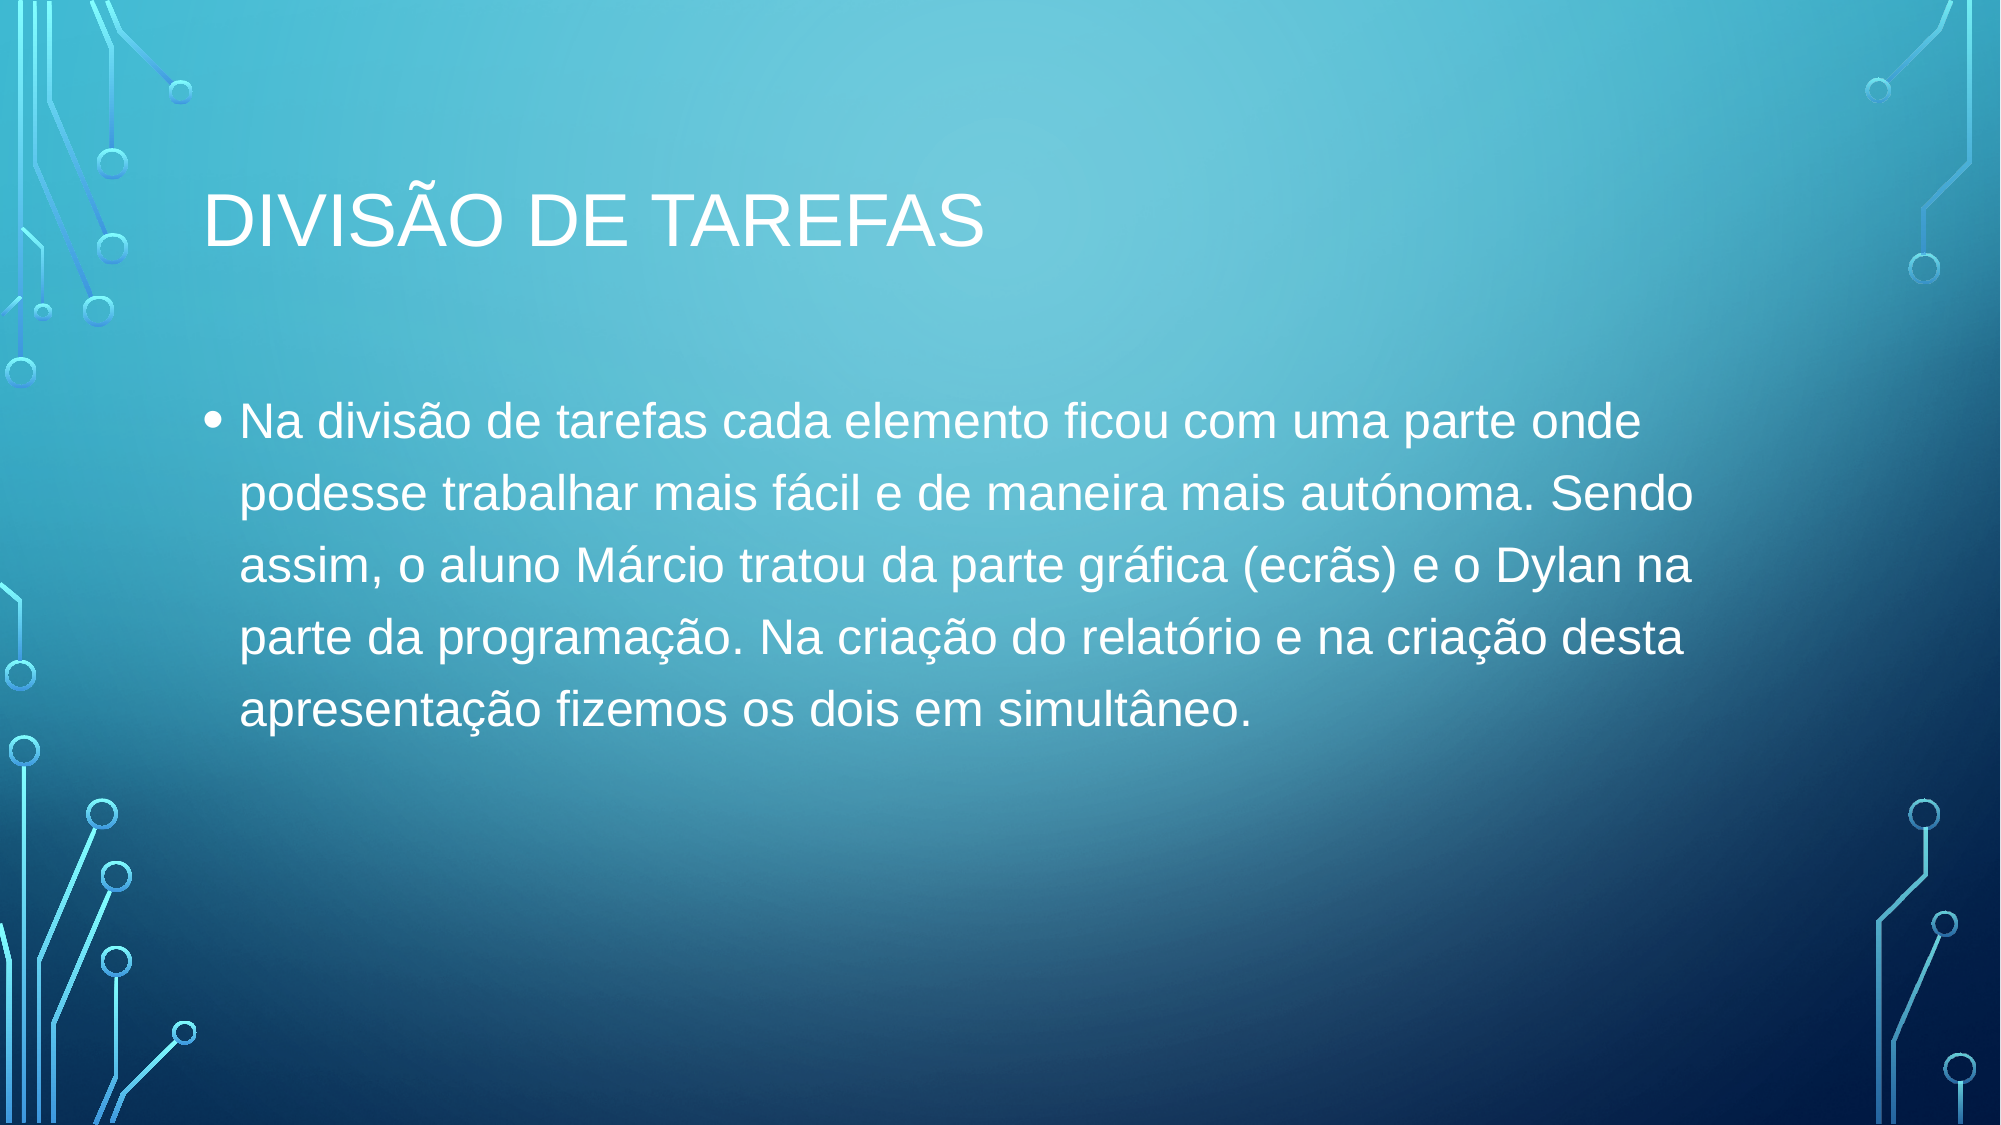

# Divisão de tarefas
Na divisão de tarefas cada elemento ficou com uma parte onde podesse trabalhar mais fácil e de maneira mais autónoma. Sendo assim, o aluno Márcio tratou da parte gráfica (ecrãs) e o Dylan na parte da programação. Na criação do relatório e na criação desta apresentação fizemos os dois em simultâneo.